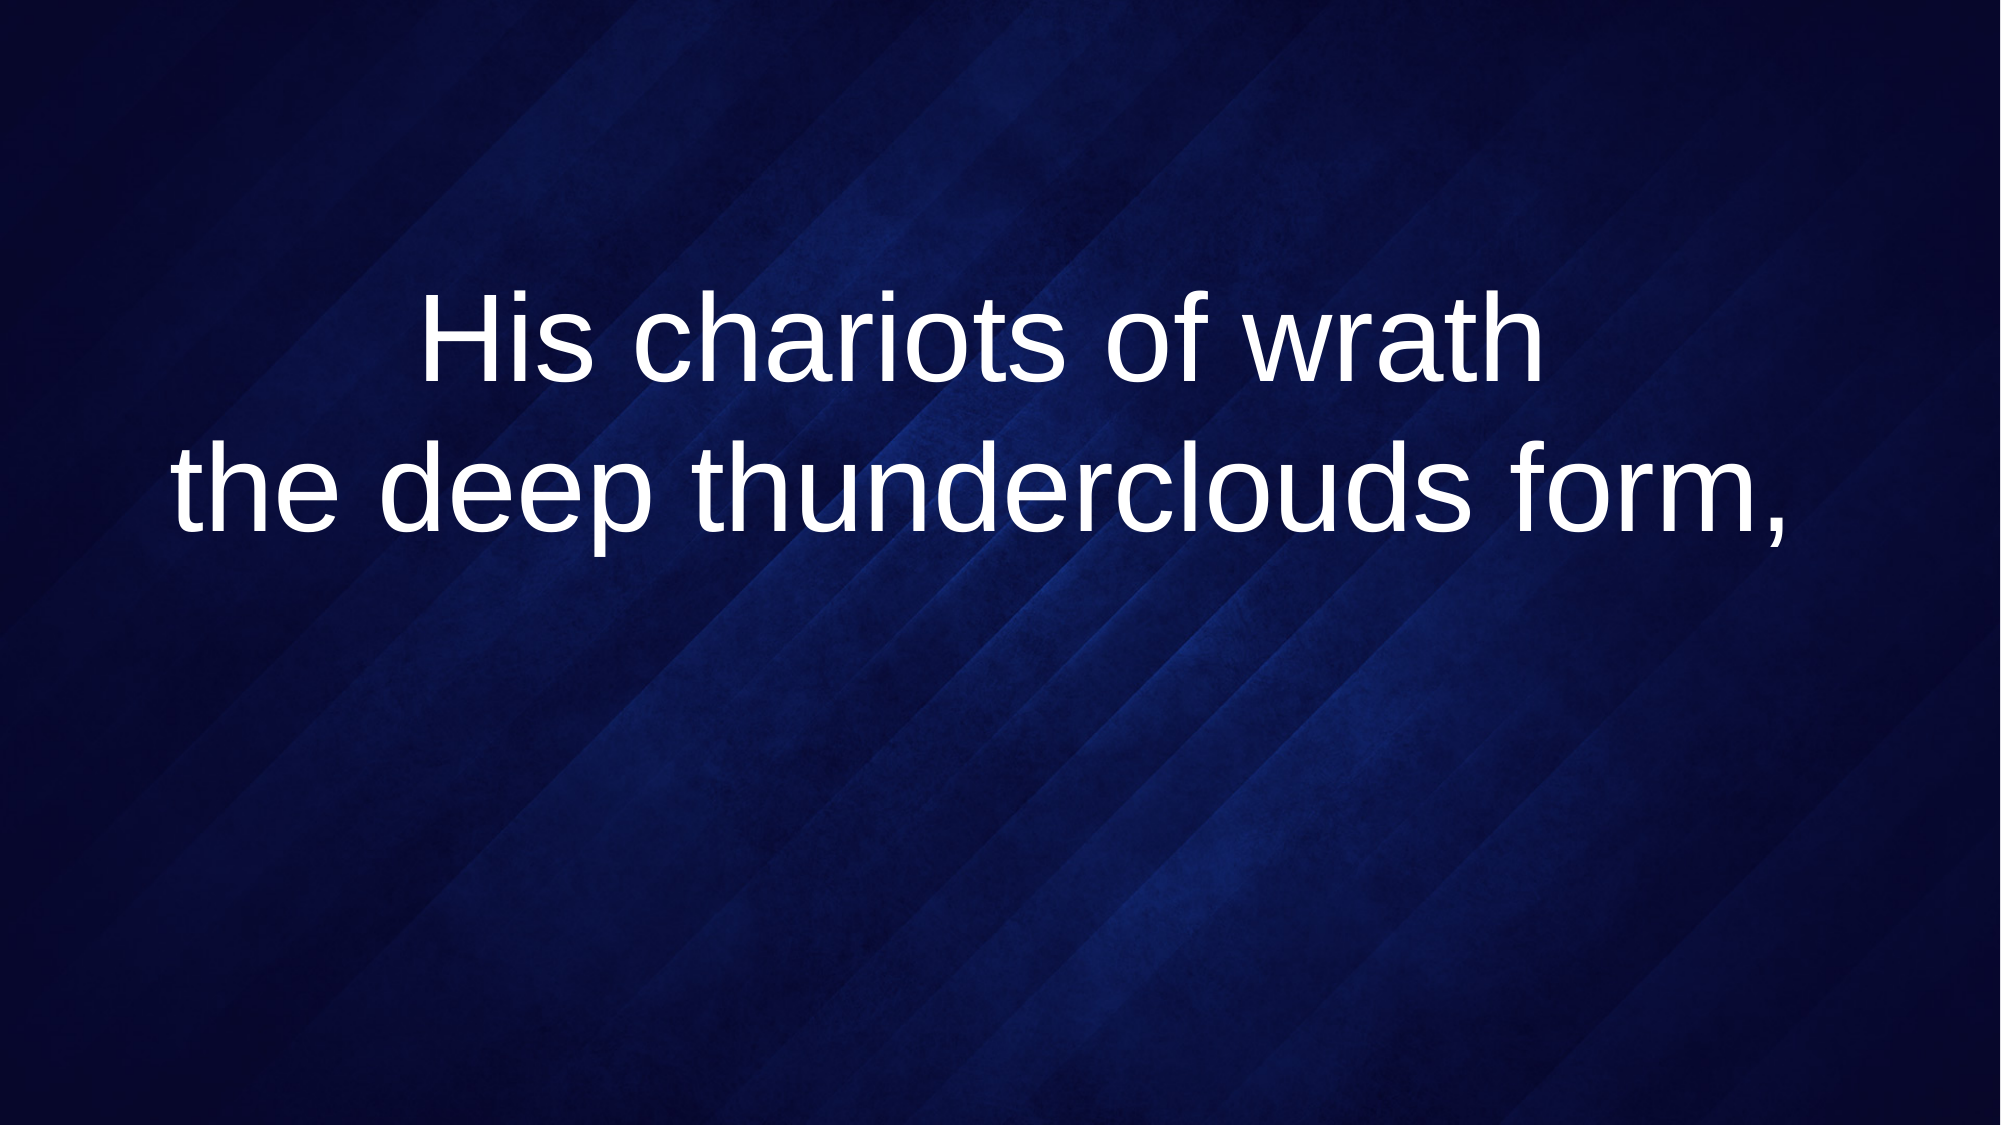

# His chariots of wrath the deep thunderclouds form,